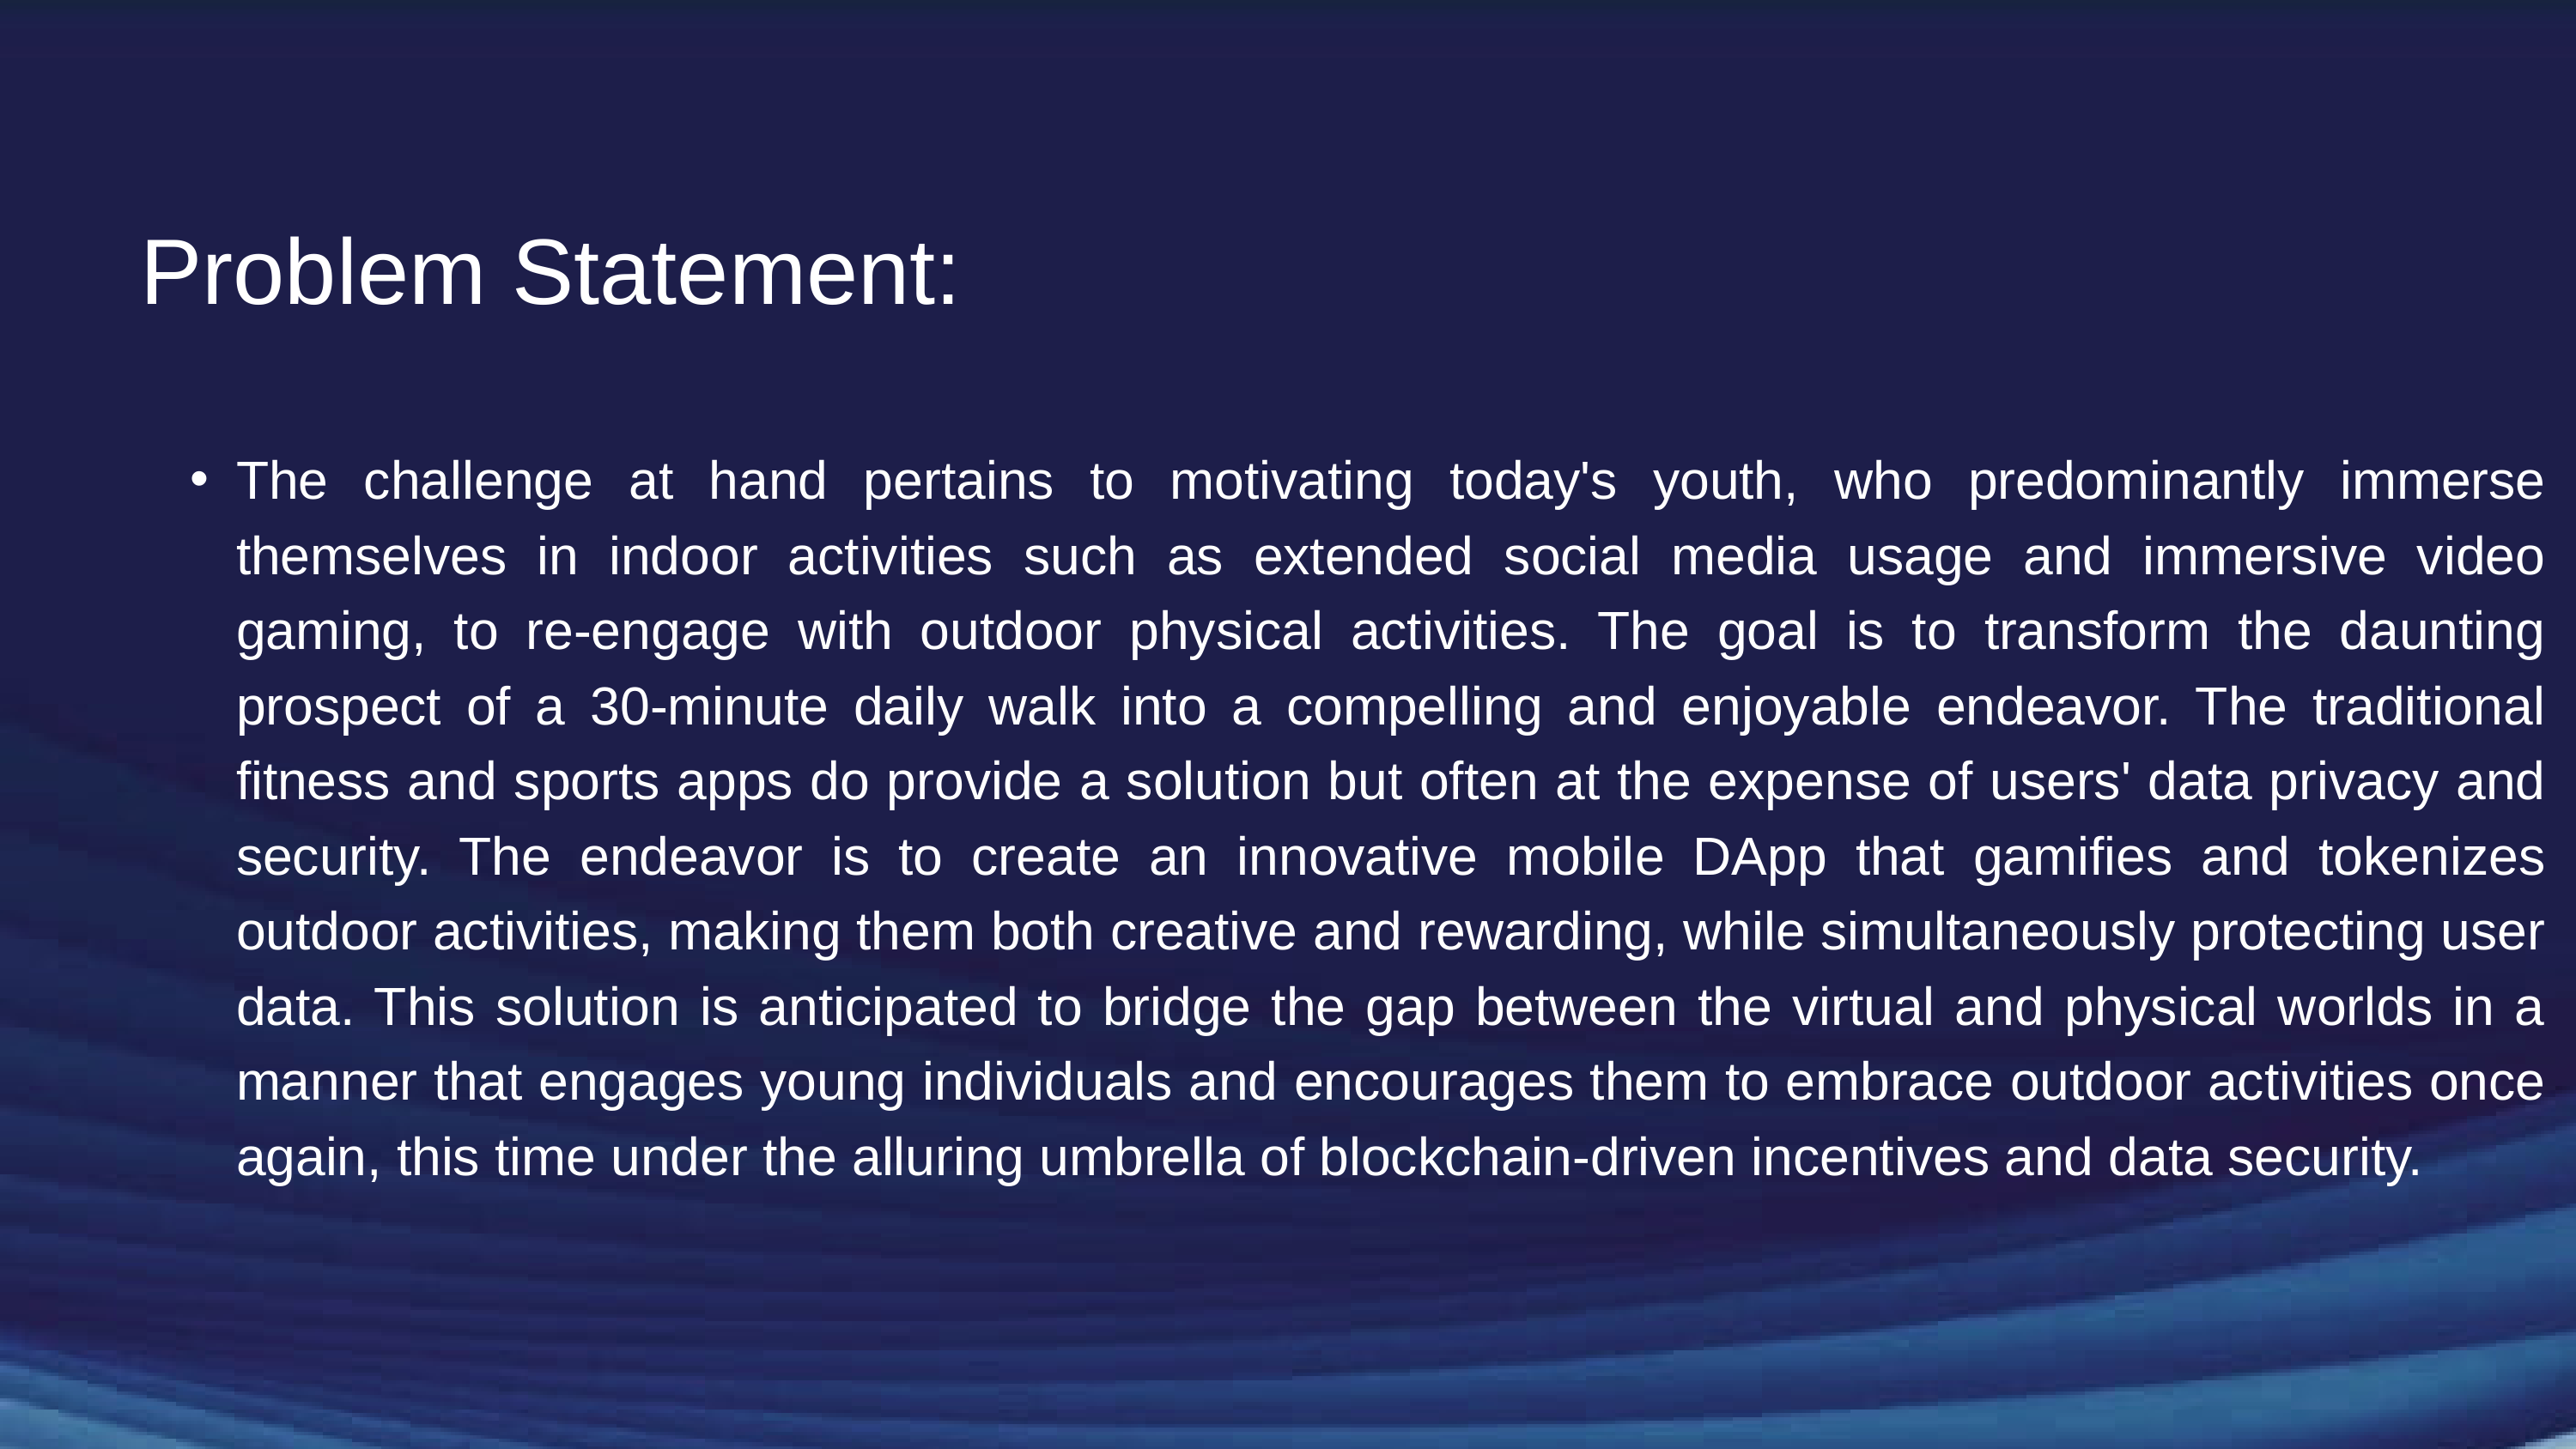

Problem Statement:

The challenge at hand pertains to motivating today's youth, who predominantly immerse themselves in indoor activities such as extended social media usage and immersive video gaming, to re-engage with outdoor physical activities. The goal is to transform the daunting prospect of a 30-minute daily walk into a compelling and enjoyable endeavor. The traditional fitness and sports apps do provide a solution but often at the expense of users' data privacy and security. The endeavor is to create an innovative mobile DApp that gamifies and tokenizes outdoor activities, making them both creative and rewarding, while simultaneously protecting user data. This solution is anticipated to bridge the gap between the virtual and physical worlds in a manner that engages young individuals and encourages them to embrace outdoor activities once again, this time under the alluring umbrella of blockchain-driven incentives and data security.